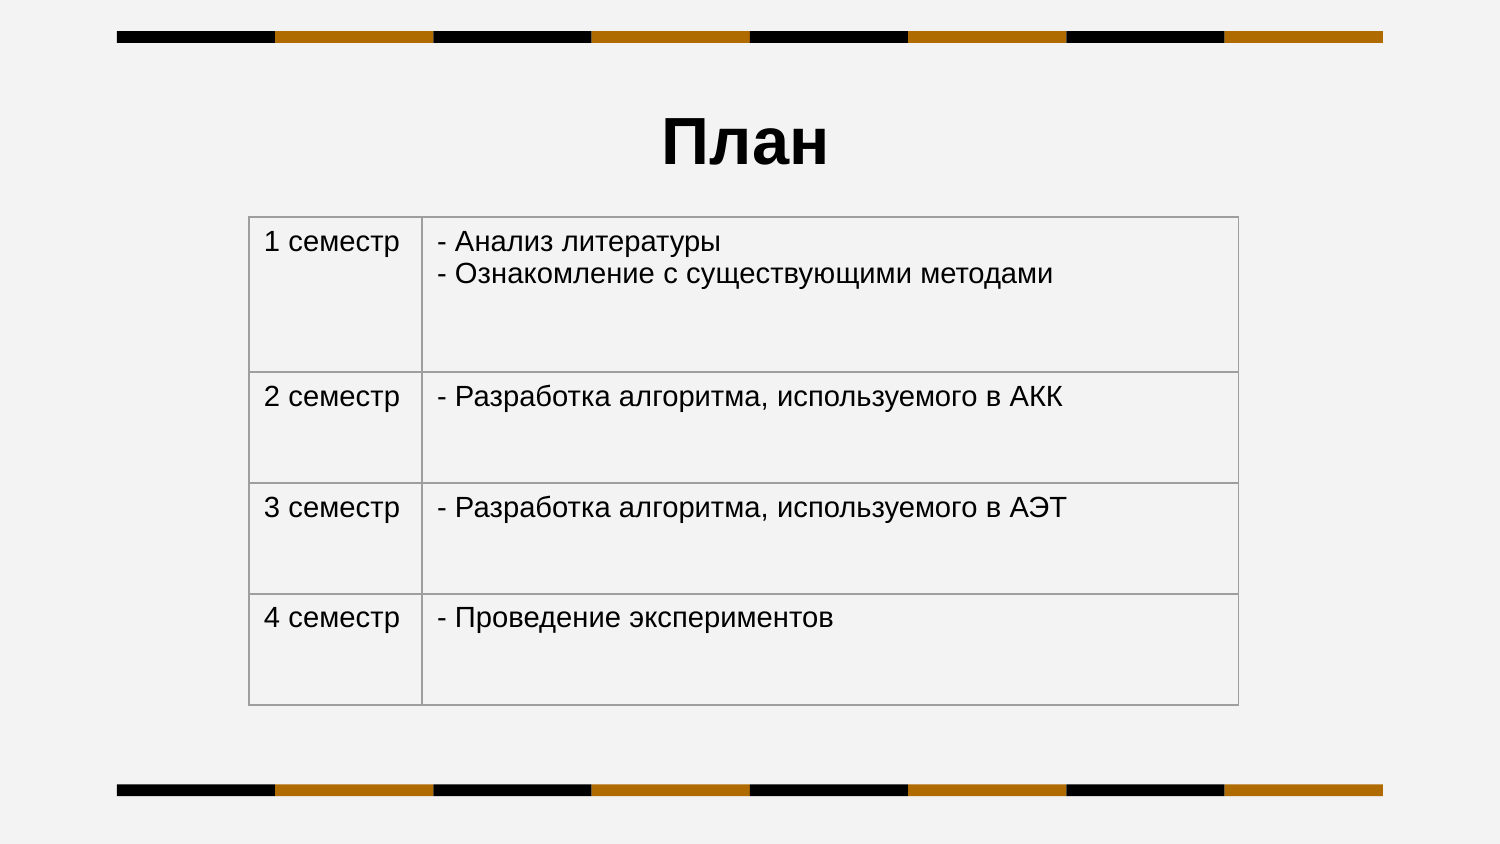

План
| 1 семестр | - Анализ литературы - Ознакомление с существующими методами |
| --- | --- |
| 2 семестр | - Разработка алгоритма, используемого в АКК |
| 3 семестр | - Разработка алгоритма, используемого в АЭТ |
| 4 семестр | - Проведение экспериментов |